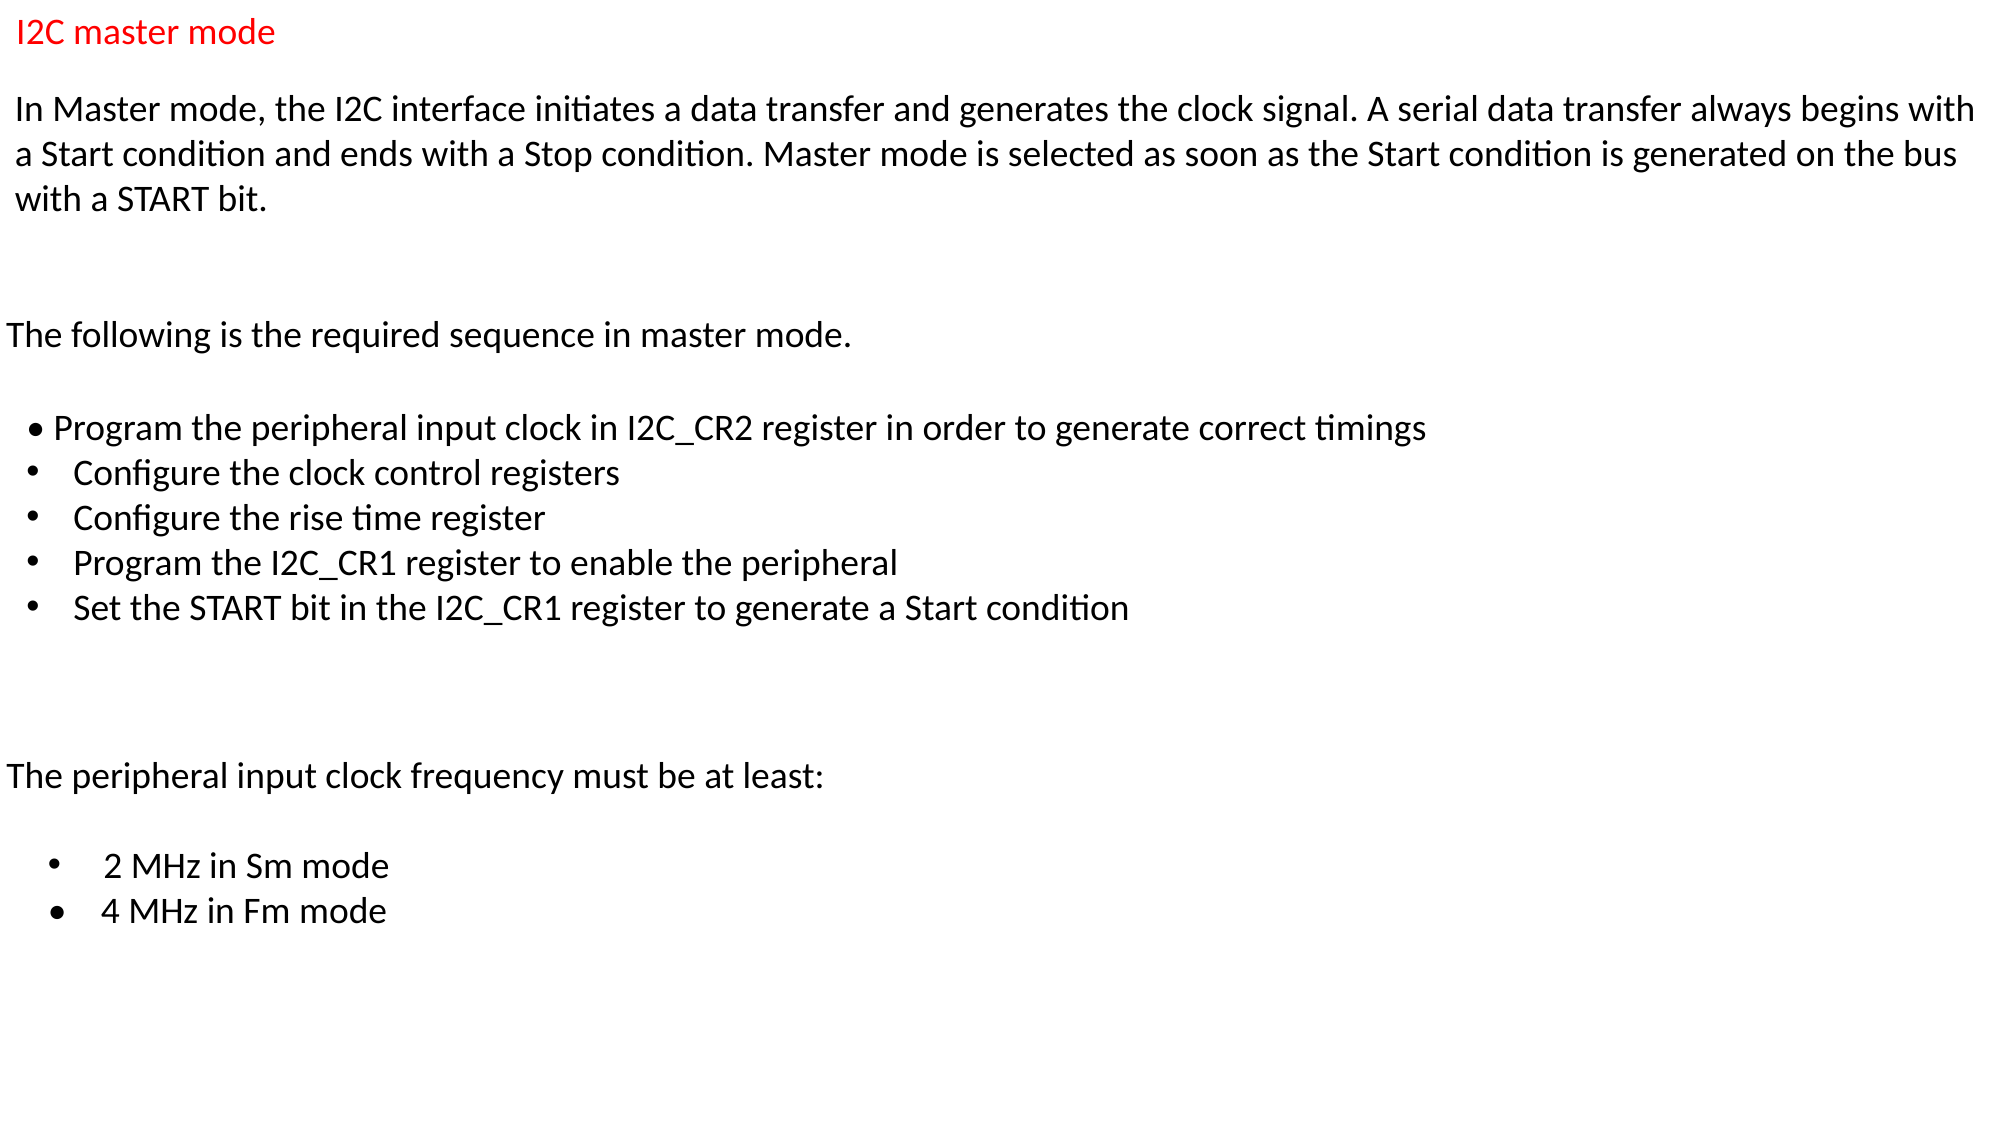

I2C master mode
In Master mode, the I2C interface initiates a data transfer and generates the clock signal. A serial data transfer always begins with a Start condition and ends with a Stop condition. Master mode is selected as soon as the Start condition is generated on the bus with a START bit.
The following is the required sequence in master mode.
• Program the peripheral input clock in I2C_CR2 register in order to generate correct timings
Configure the clock control registers
Configure the rise time register
Program the I2C_CR1 register to enable the peripheral
Set the START bit in the I2C_CR1 register to generate a Start condition
The peripheral input clock frequency must be at least:
 2 MHz in Sm mode
•    4 MHz in Fm mode